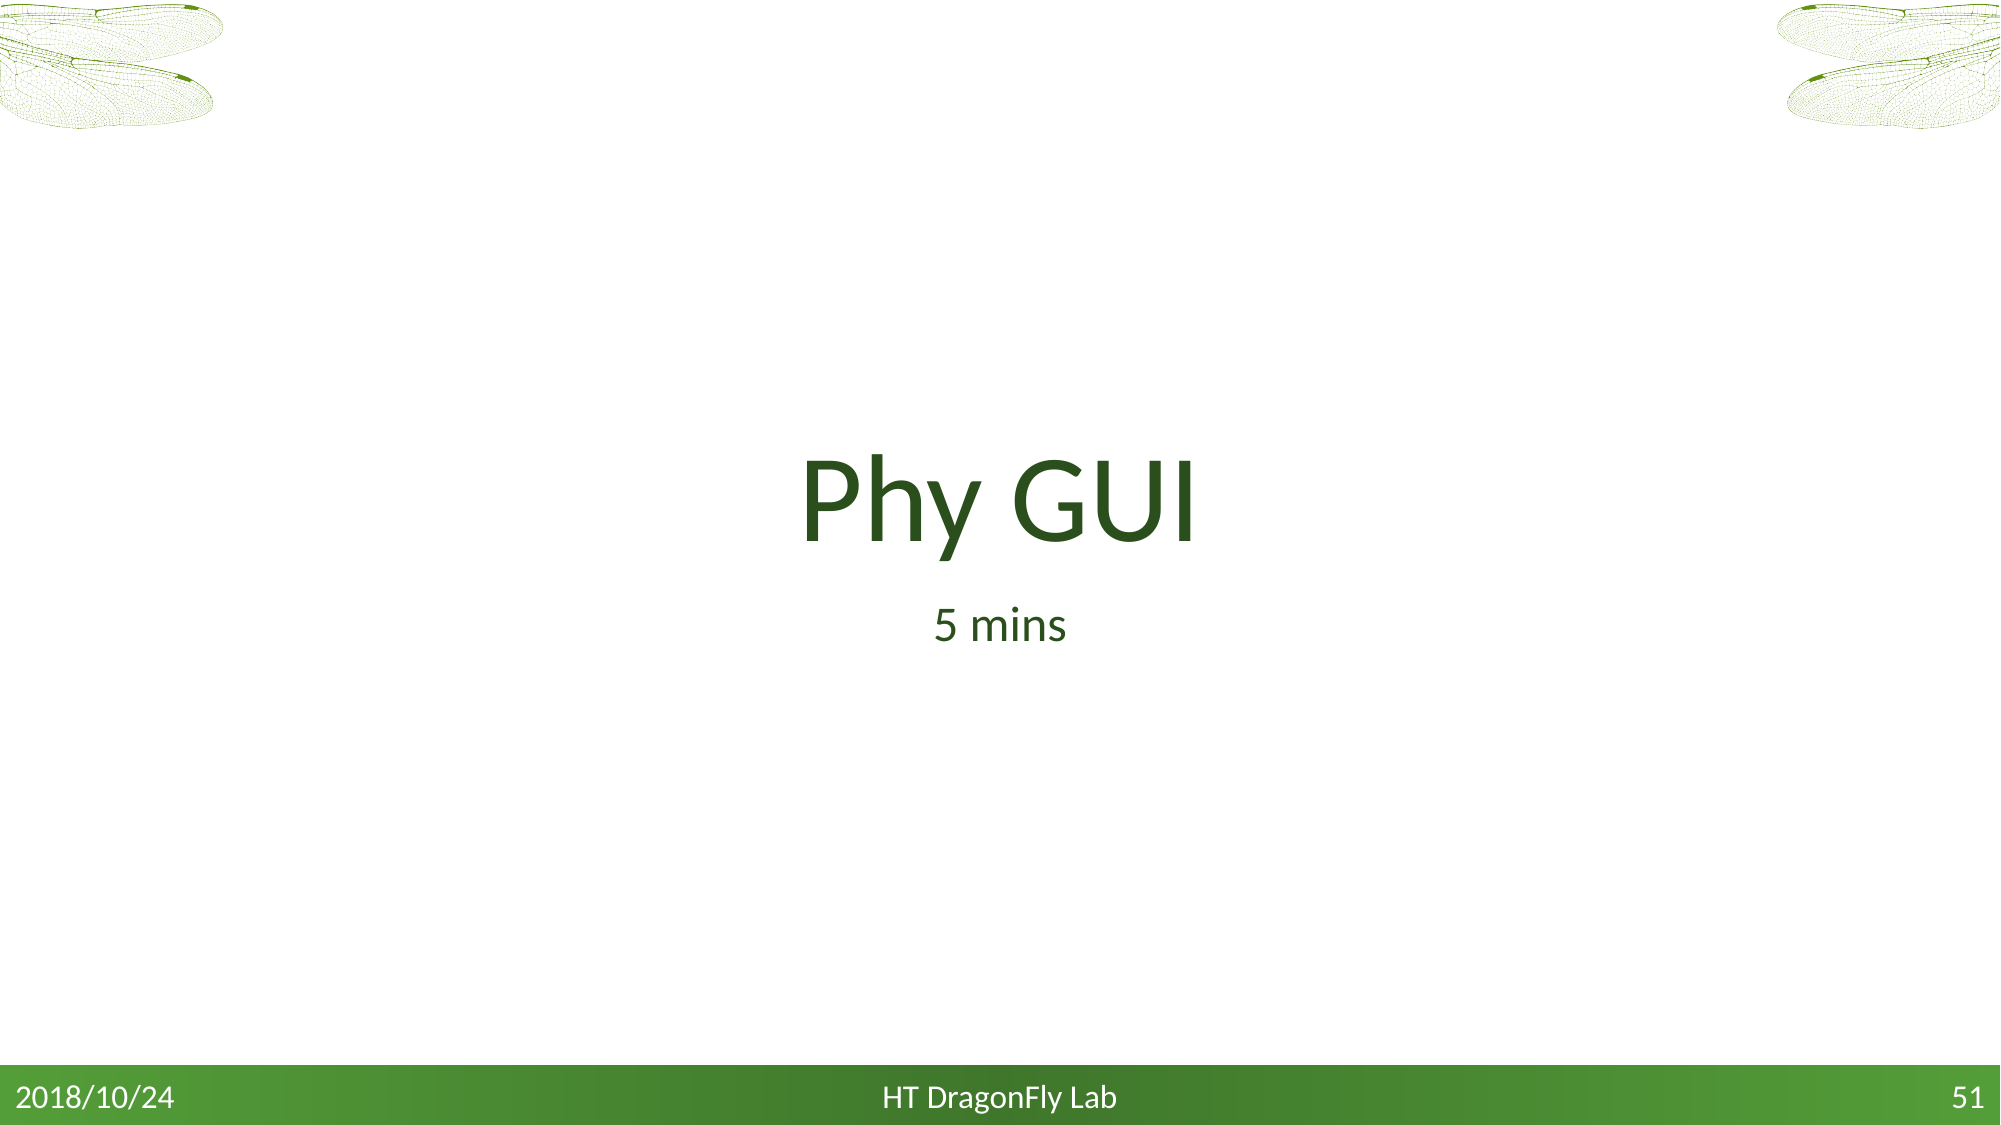

# Phy GUI
5 mins
HT DragonFly Lab
2018/10/24
51